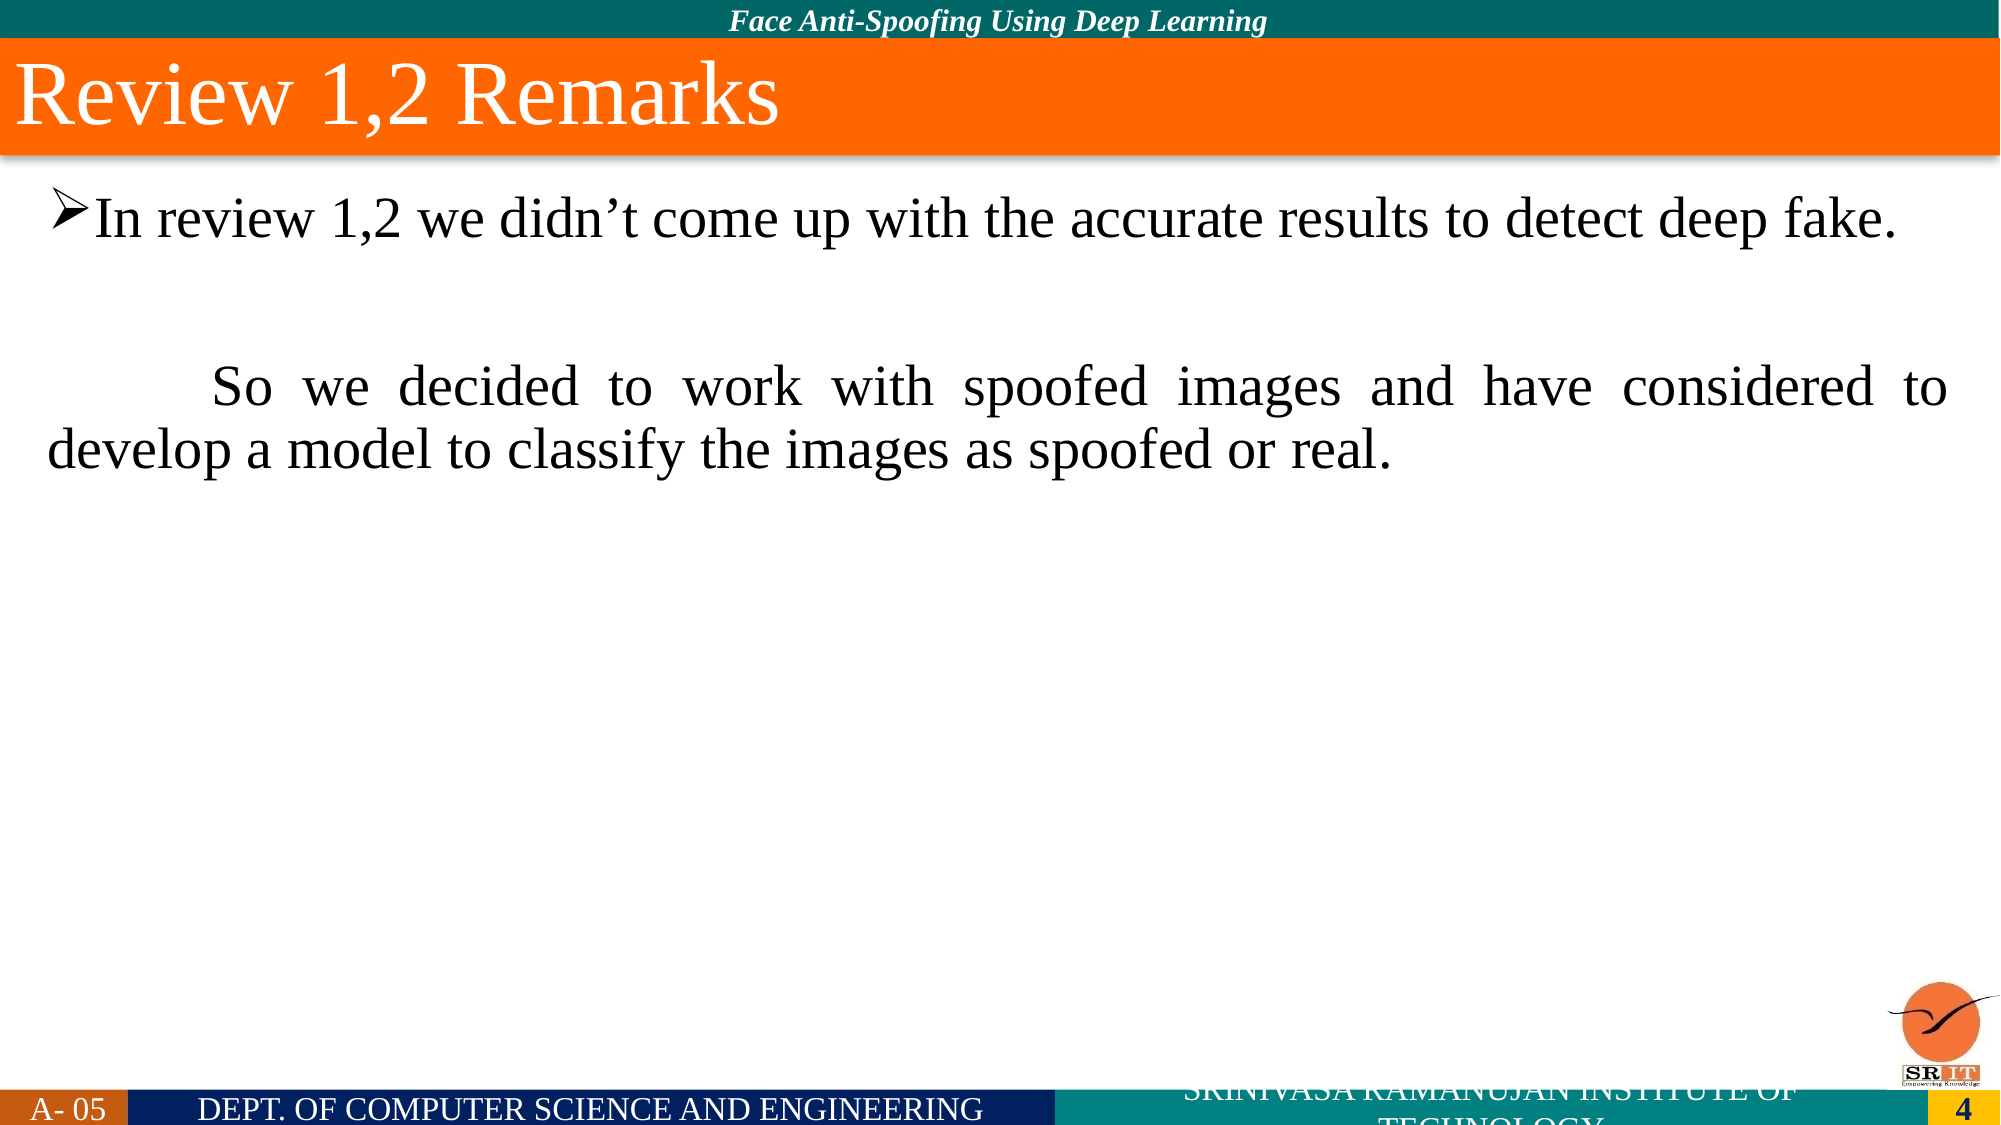

# Review 1,2 Remarks
In review 1,2 we didn’t come up with the accurate results to detect deep fake.

 	So we decided to work with spoofed images and have considered to develop a model to classify the images as spoofed or real.